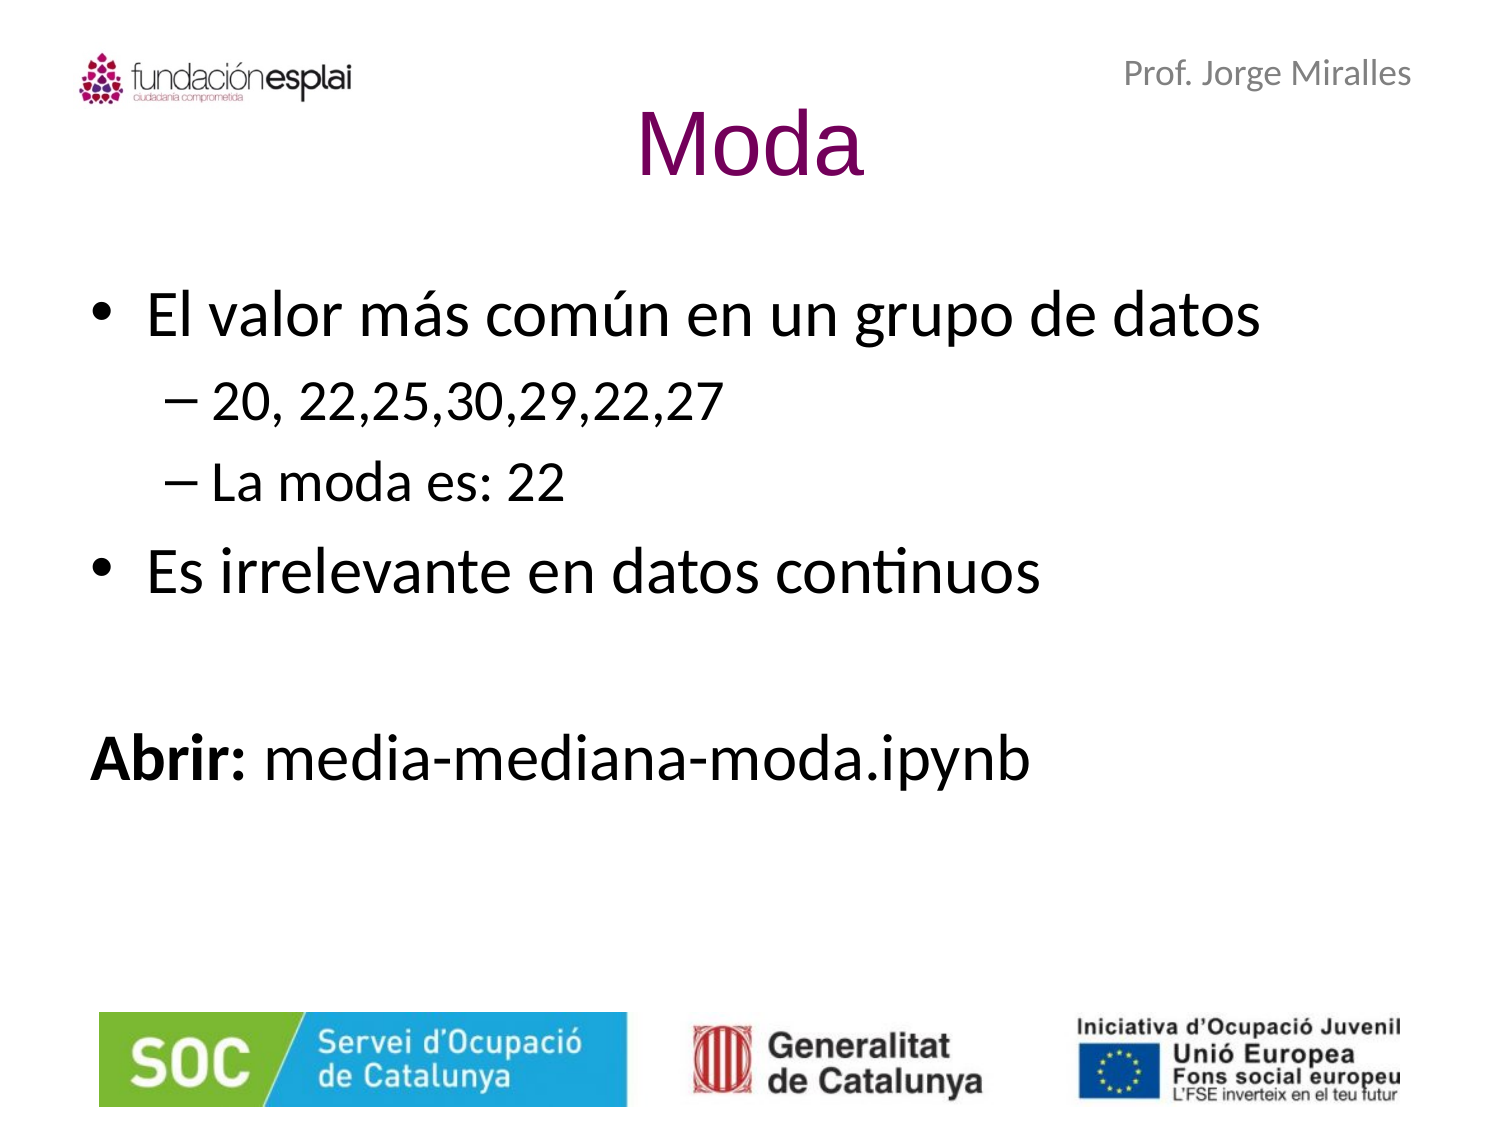

# Moda
El valor más común en un grupo de datos
20, 22,25,30,29,22,27
La moda es: 22
Es irrelevante en datos continuos

Abrir: media-mediana-moda.ipynb